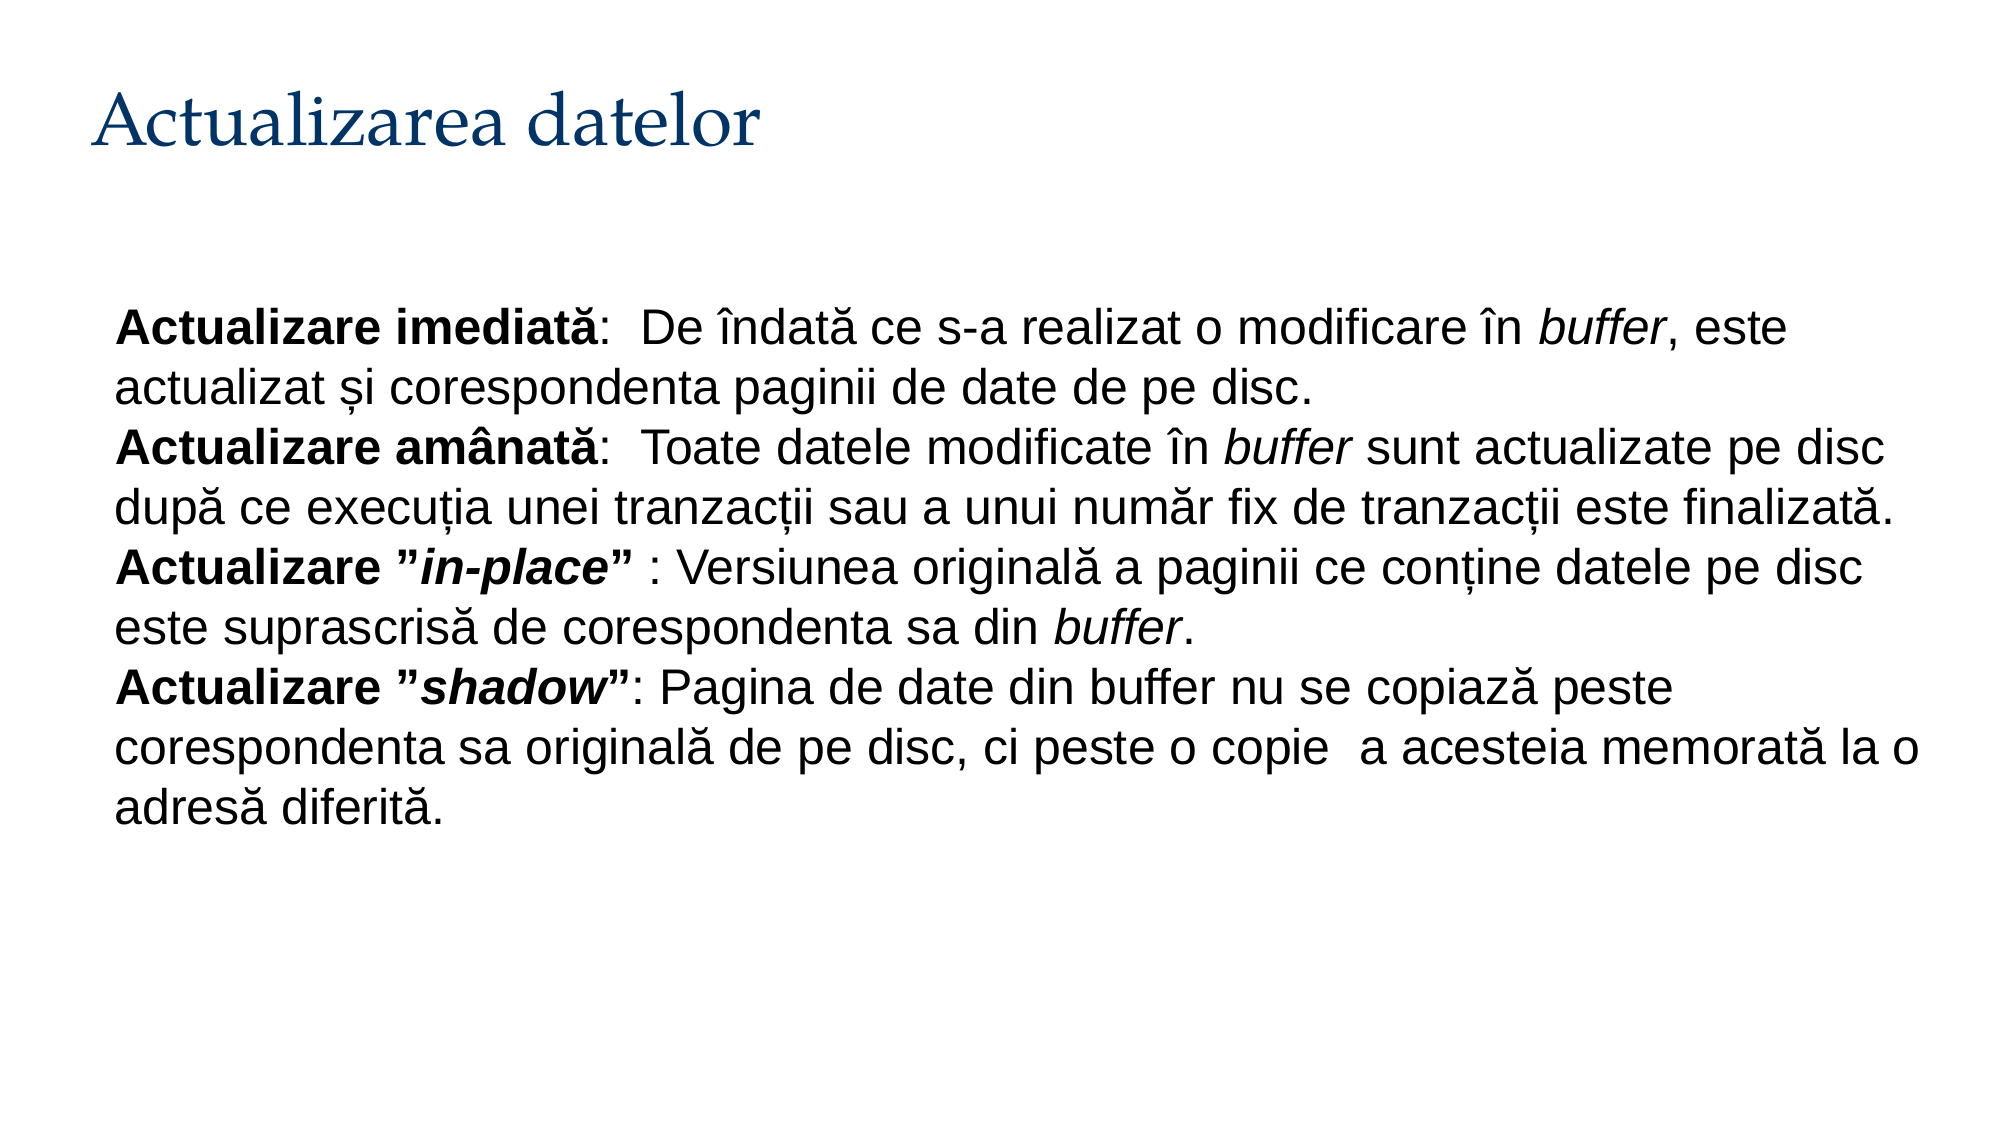

Actualizarea datelor
Actualizare imediată:  De îndată ce s-a realizat o modificare în buffer, este actualizat și corespondenta paginii de date de pe disc.
Actualizare amânată:  Toate datele modificate în buffer sunt actualizate pe disc după ce execuția unei tranzacții sau a unui număr fix de tranzacții este finalizată.
Actualizare ”in-place” : Versiunea originală a paginii ce conține datele pe disc este suprascrisă de corespondenta sa din buffer.
Actualizare ”shadow”: Pagina de date din buffer nu se copiază peste corespondenta sa originală de pe disc, ci peste o copie  a acesteia memorată la o adresă diferită.